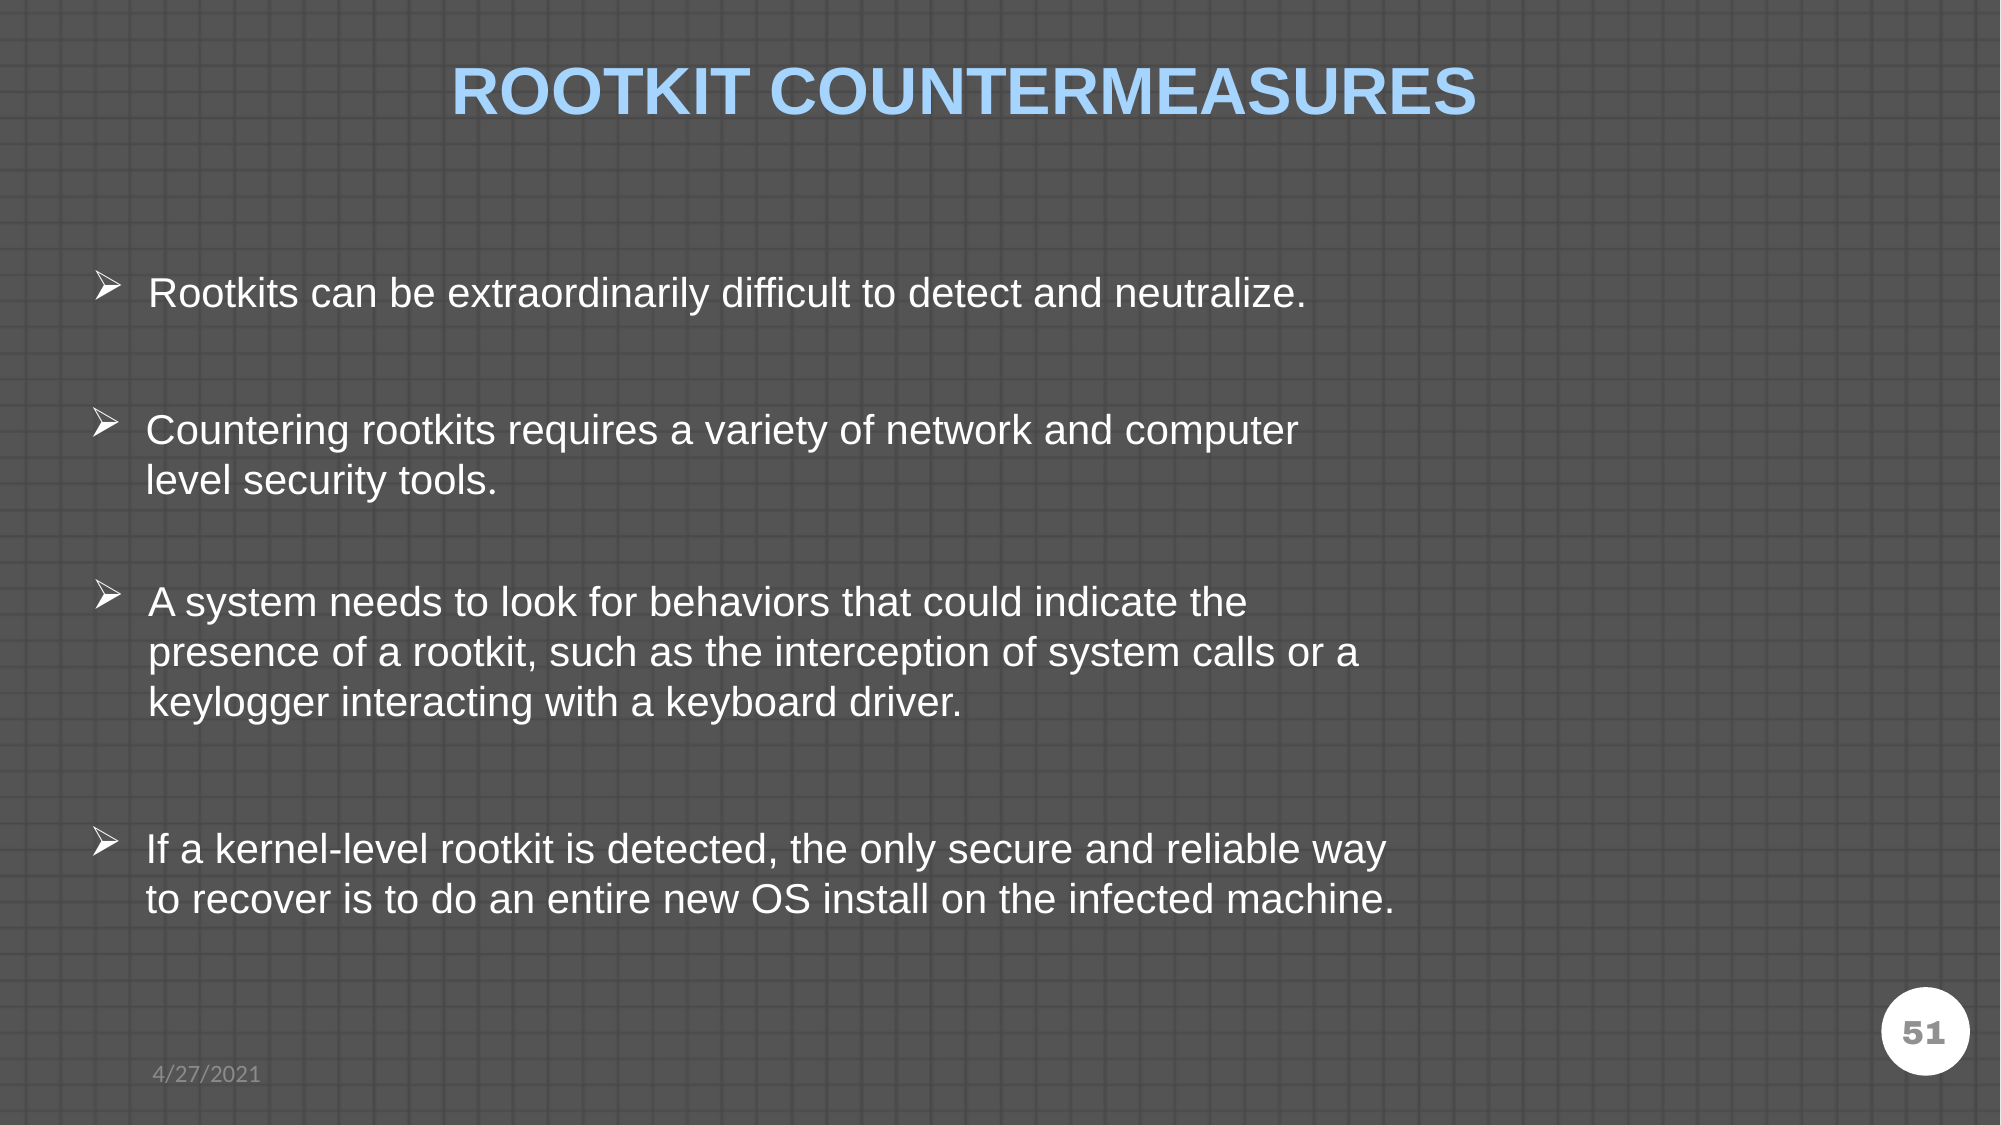

ROOTKIT COUNTERMEASURES
Rootkits can be extraordinarily difficult to detect and neutralize.
Countering rootkits requires a variety of network and computer level security tools.
A system needs to look for behaviors that could indicate the presence of a rootkit, such as the interception of system calls or a keylogger interacting with a keyboard driver.

If a kernel-level rootkit is detected, the only secure and reliable way to recover is to do an entire new OS install on the infected machine.
51
4/27/2021